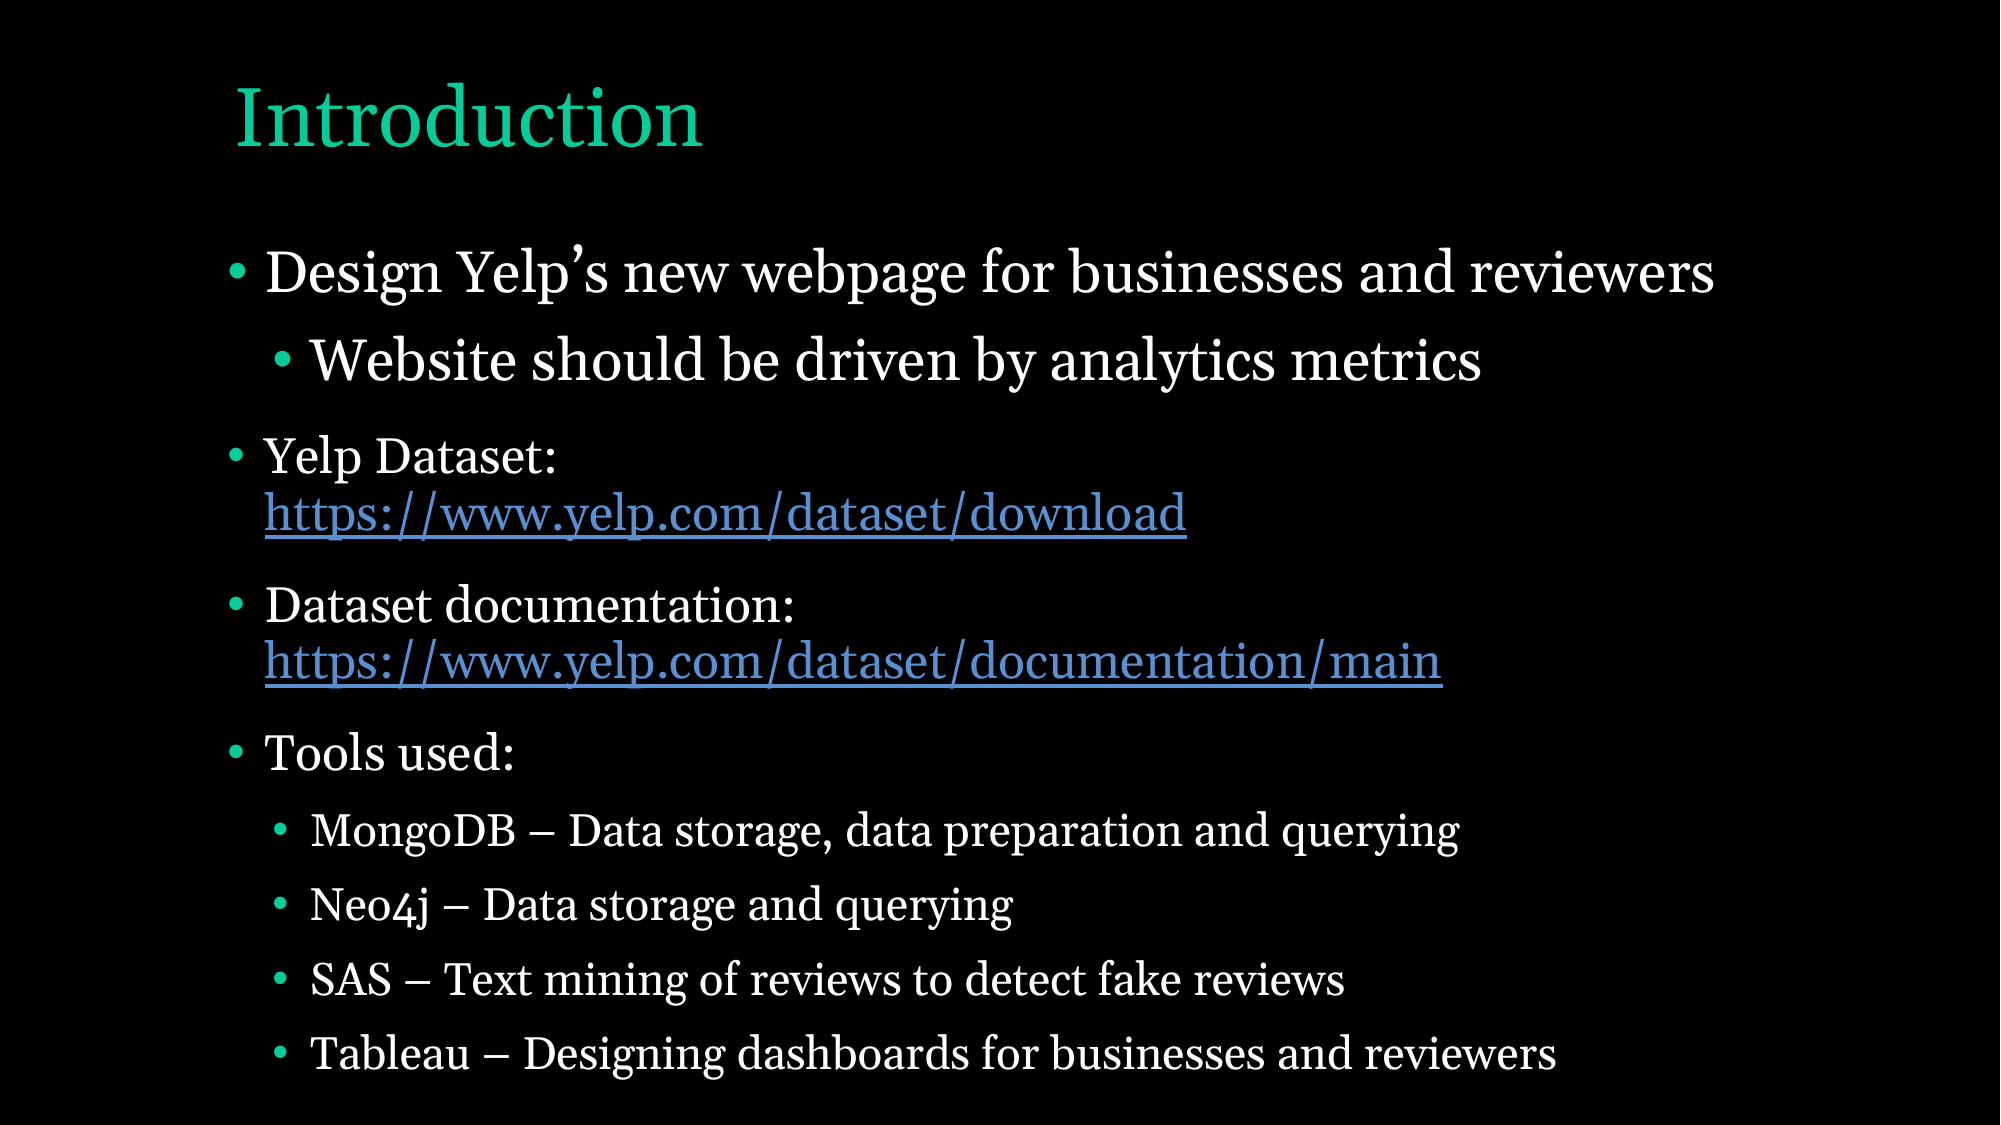

# Introduction
Design Yelp’s new webpage for businesses and reviewers
Website should be driven by analytics metrics
Yelp Dataset:                         https://www.yelp.com/dataset/download
Dataset documentation: https://www.yelp.com/dataset/documentation/main
Tools used:
MongoDB – Data storage, data preparation and querying
Neo4j – Data storage and querying
SAS – Text mining of reviews to detect fake reviews
Tableau – Designing dashboards for businesses and reviewers